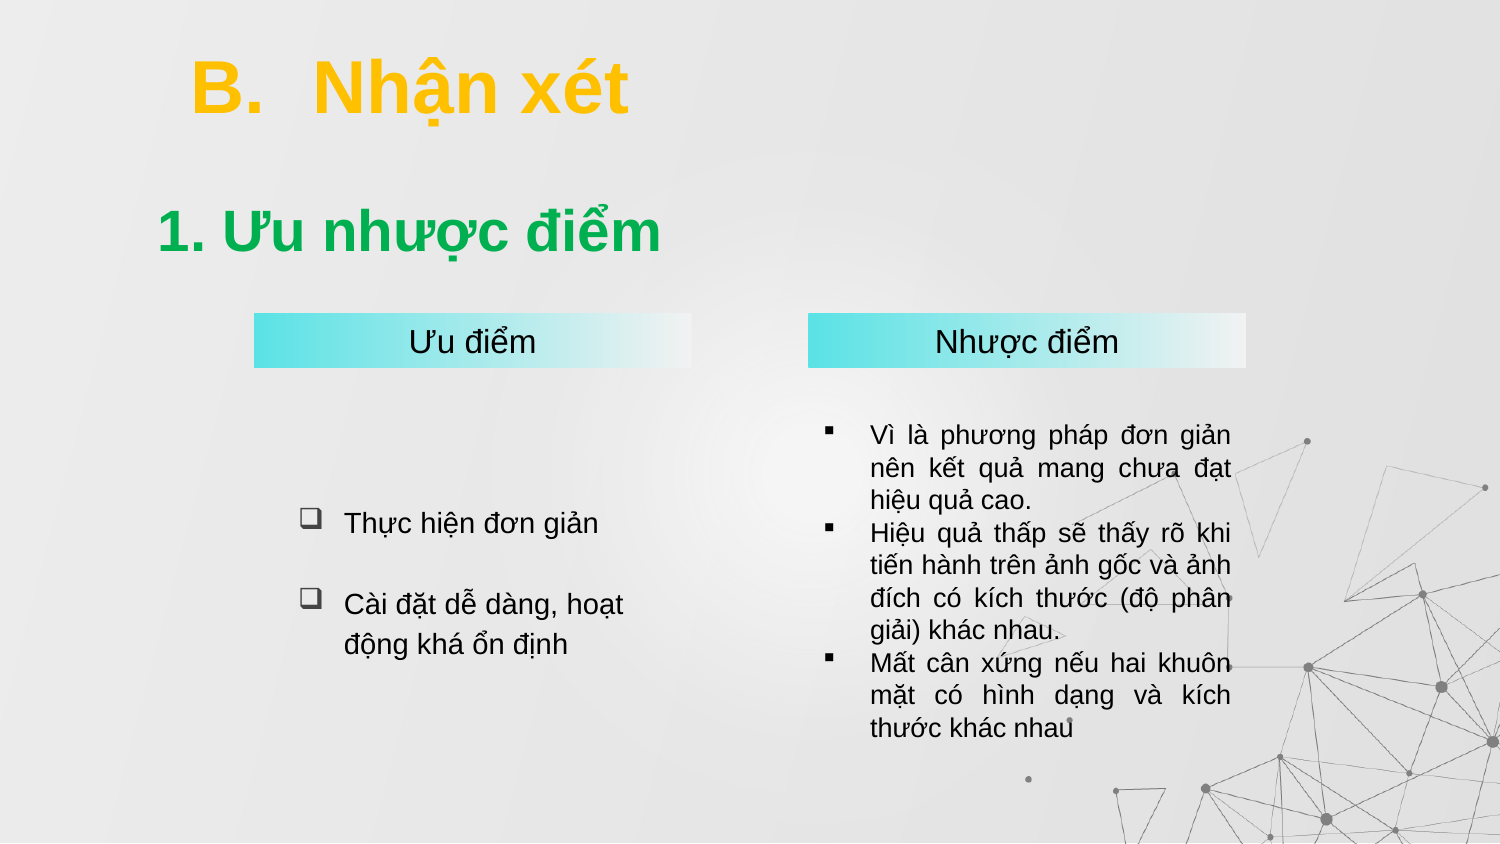

# Nhận xét
1. Ưu nhược điểm
Ưu điểm
Nhược điểm
Thực hiện đơn giản

Cài đặt dễ dàng, hoạt động khá ổn định
Vì là phương pháp đơn giản nên kết quả mang chưa đạt hiệu quả cao.
Hiệu quả thấp sẽ thấy rõ khi tiến hành trên ảnh gốc và ảnh đích có kích thước (độ phân giải) khác nhau.
Mất cân xứng nếu hai khuôn mặt có hình dạng và kích thước khác nhau